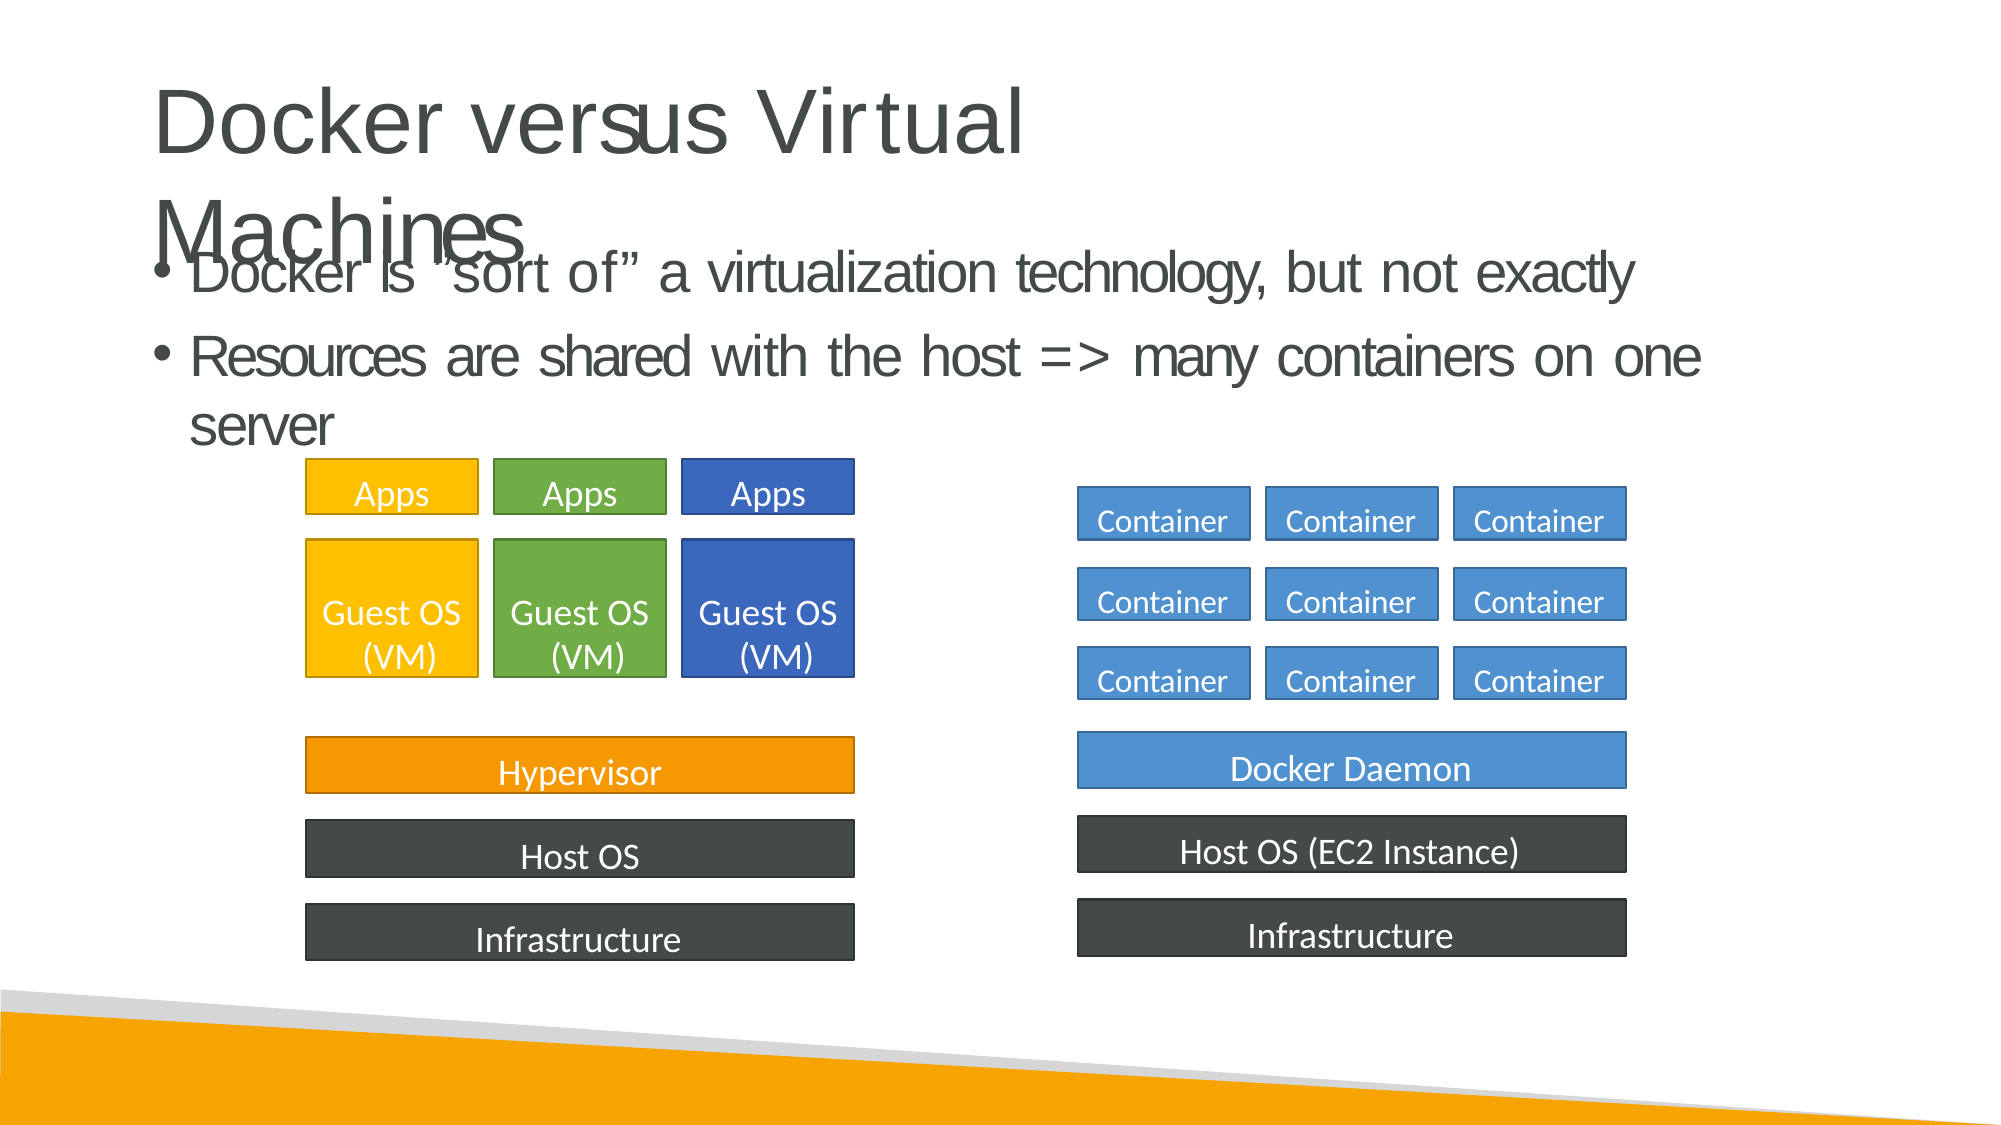

# Docker versus Virtual Machines
Docker is ”sort of” a virtualization technology, but not exactly
Resources are shared with the host => many containers on one server
Apps
Apps
Apps
Container
Container
Container

Guest OS  (VM)

Guest OS  (VM)

Guest OS  (VM)
Container
Container
Container
Container
Container
Container
Docker Daemon
Hypervisor
Host OS (EC2 Instance)
Host OS
Infrastructure
Infrastructure